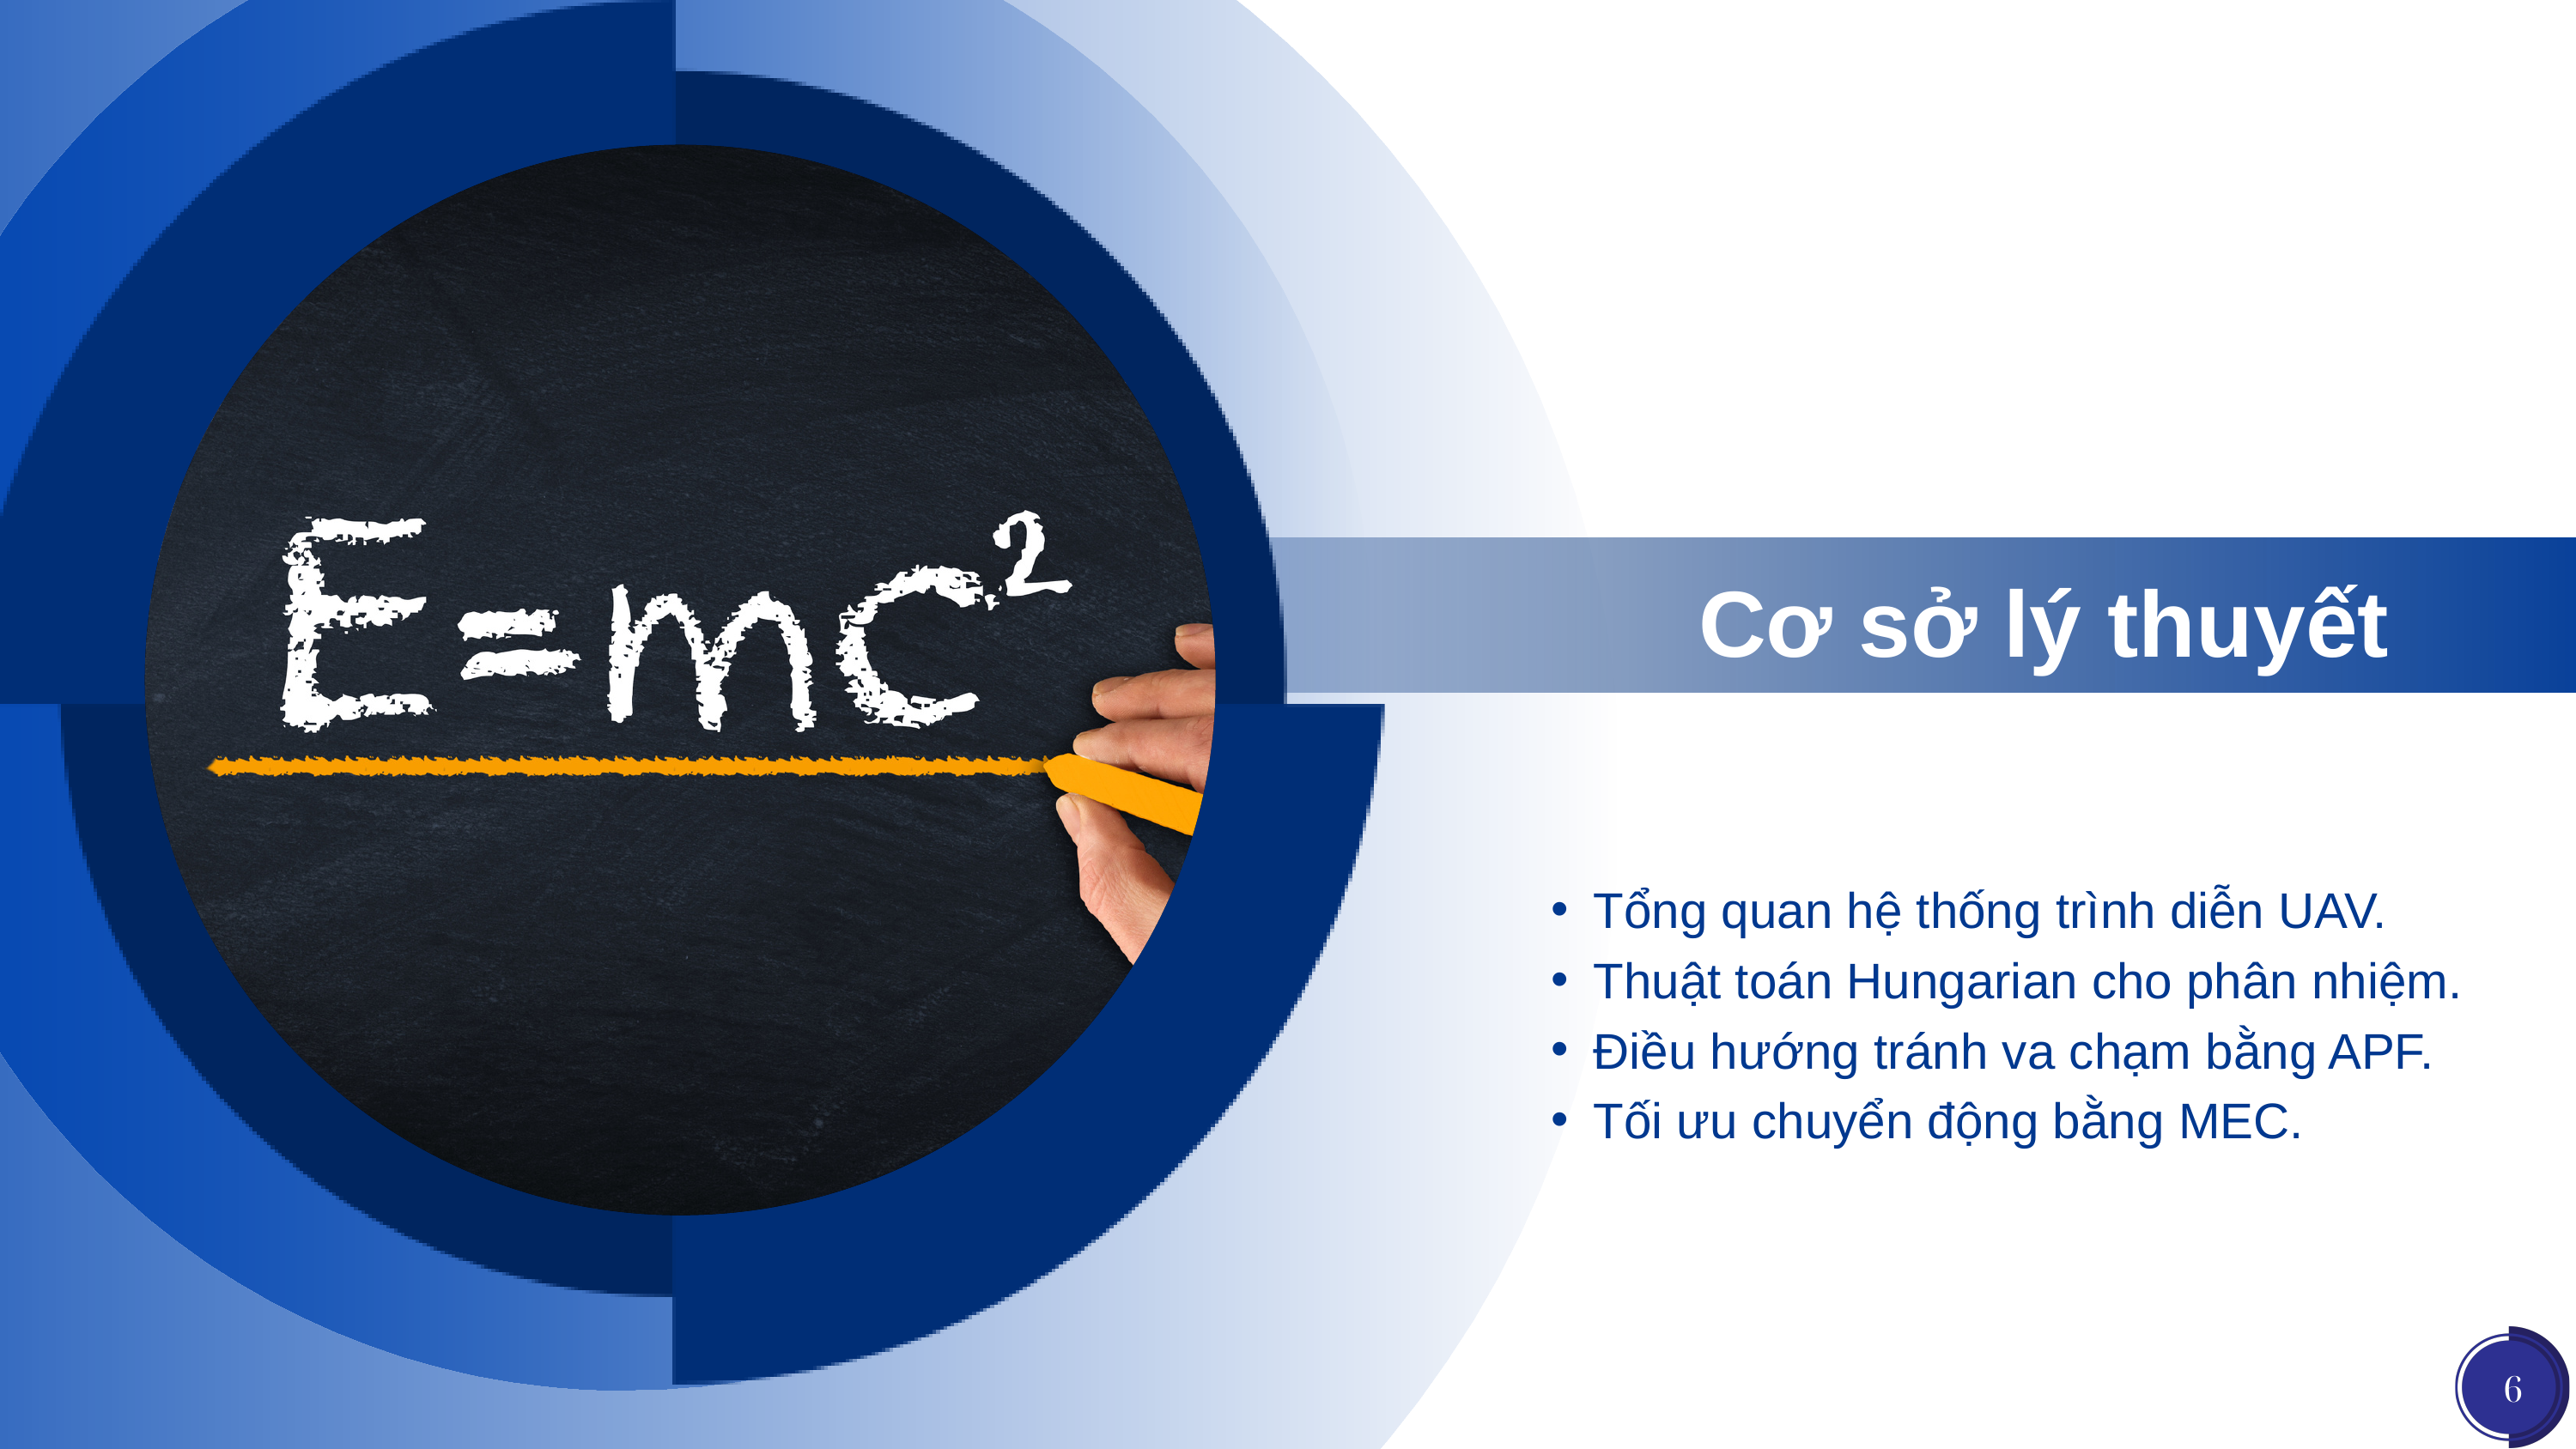

Cơ sở lý thuyết
Tổng quan hệ thống trình diễn UAV.
Thuật toán Hungarian cho phân nhiệm.
Điều hướng tránh va chạm bằng APF.
Tối ưu chuyển động bằng MEC.

6